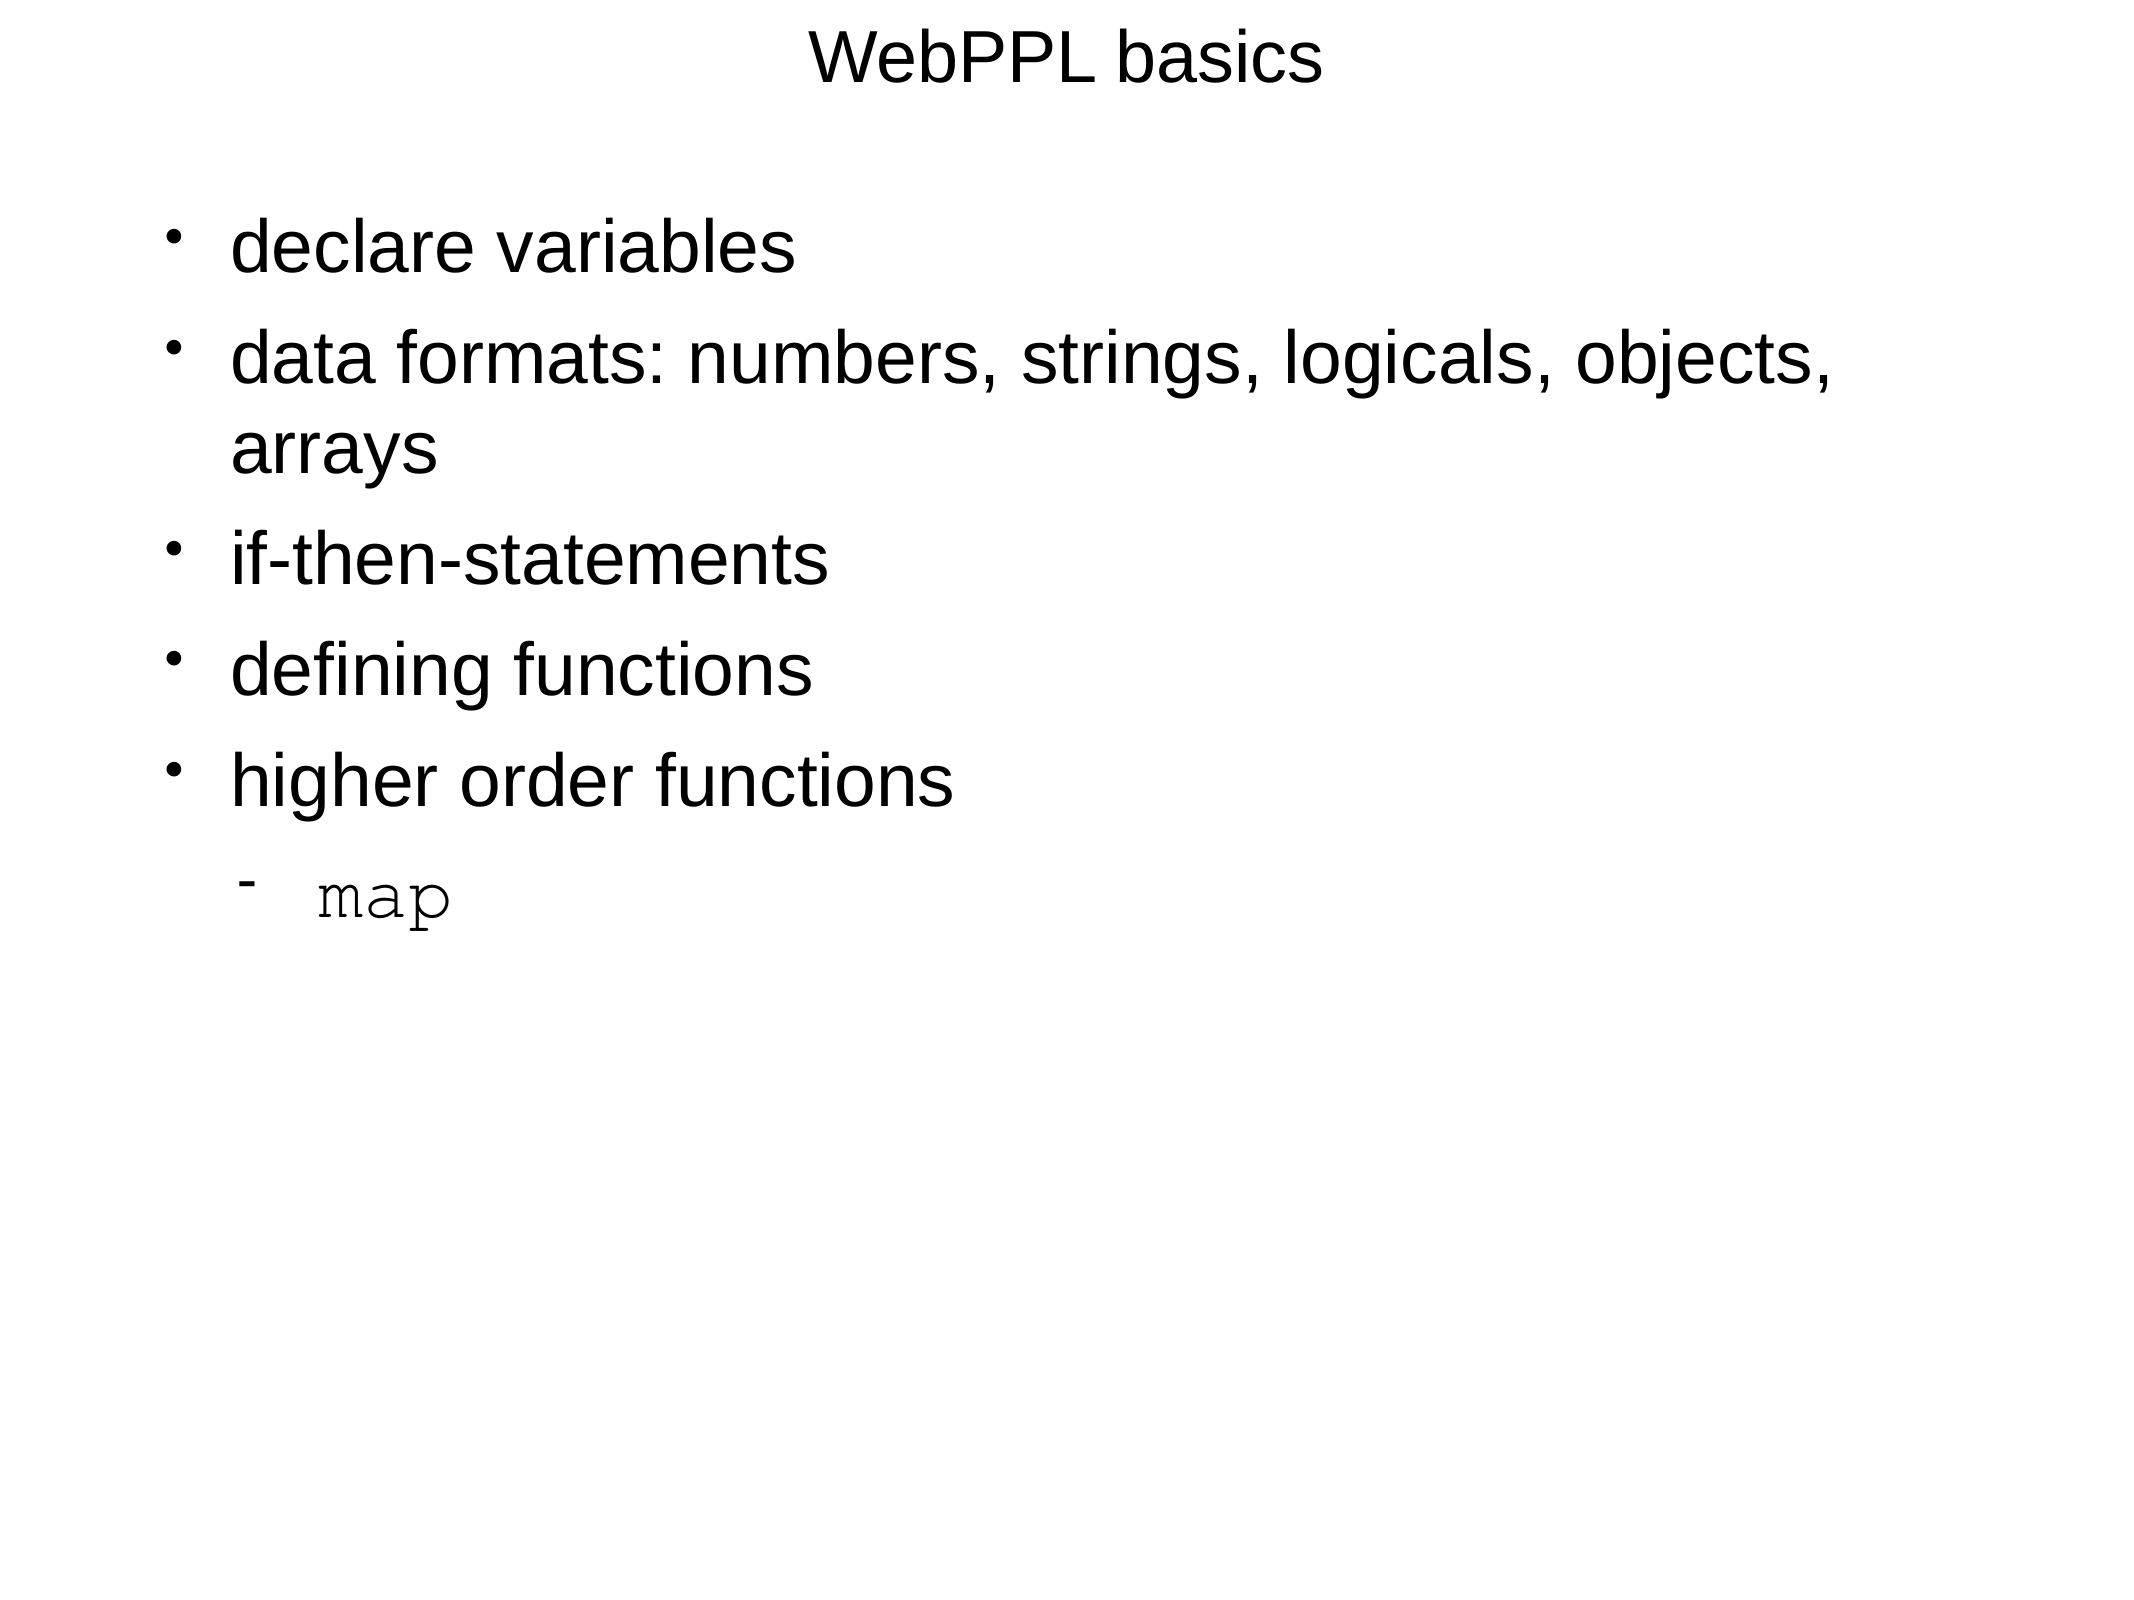

# WebPPL basics
declare variables
data formats: numbers, strings, logicals, objects, arrays
if-then-statements
defining functions
higher order functions
map